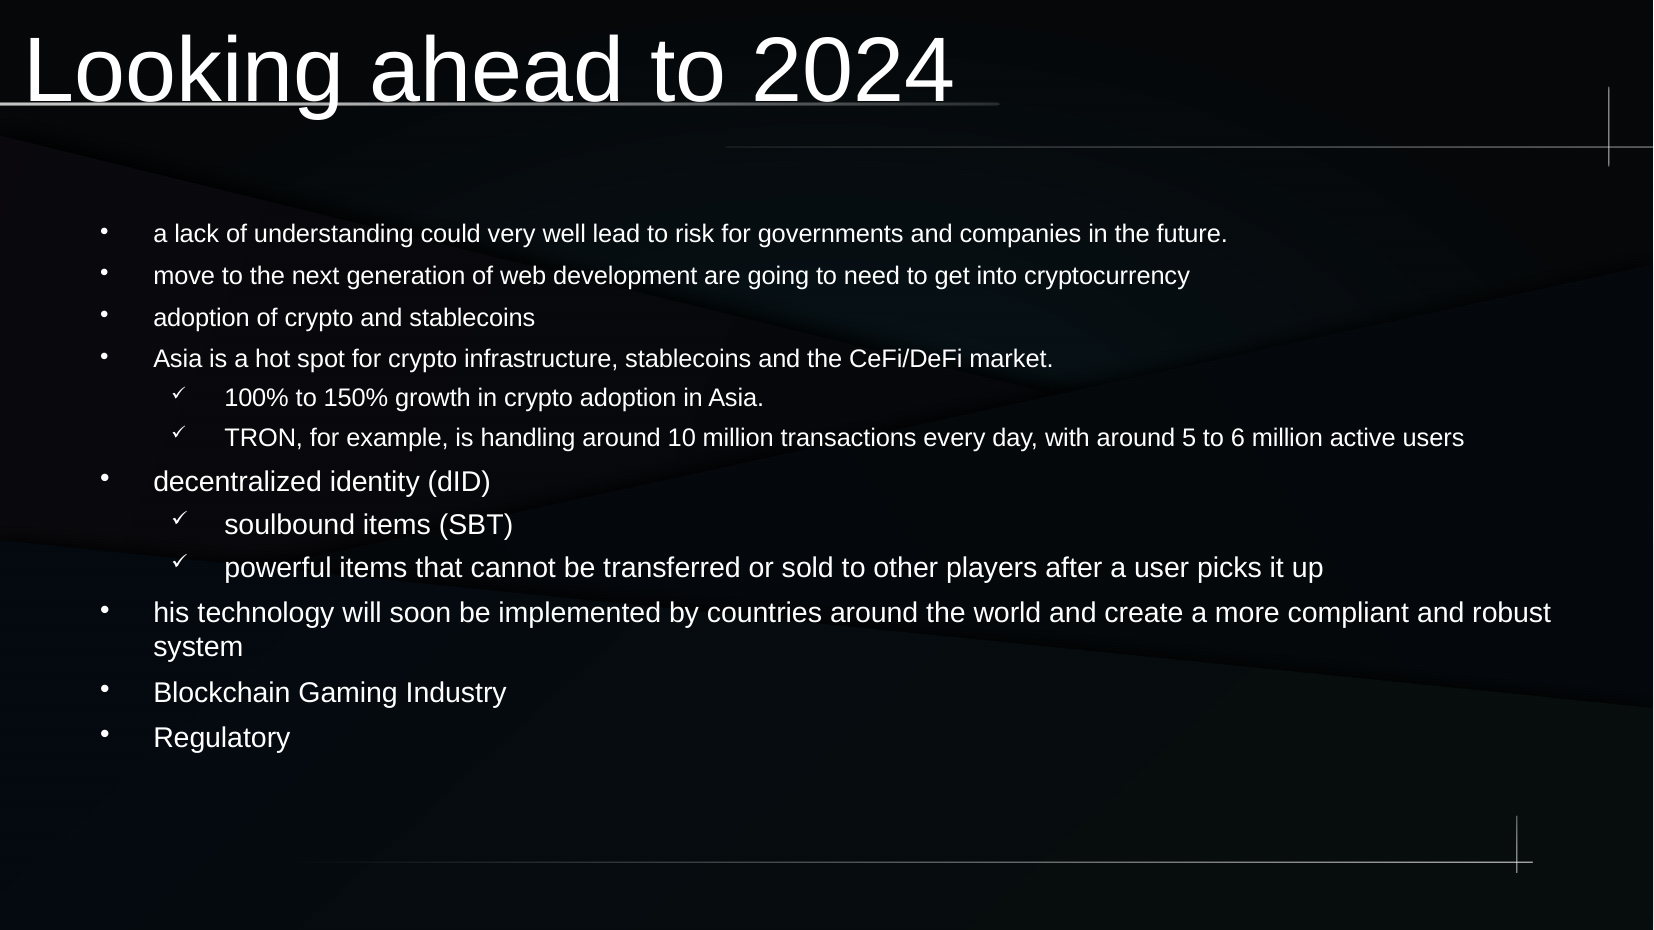

# Looking ahead to 2024
a lack of understanding could very well lead to risk for governments and companies in the future.
move to the next generation of web development are going to need to get into cryptocurrency
adoption of crypto and stablecoins
Asia is a hot spot for crypto infrastructure, stablecoins and the CeFi/DeFi market.
100% to 150% growth in crypto adoption in Asia.
TRON, for example, is handling around 10 million transactions every day, with around 5 to 6 million active users
decentralized identity (dID)
soulbound items (SBT)
powerful items that cannot be transferred or sold to other players after a user picks it up
his technology will soon be implemented by countries around the world and create a more compliant and robust system
Blockchain Gaming Industry
Regulatory